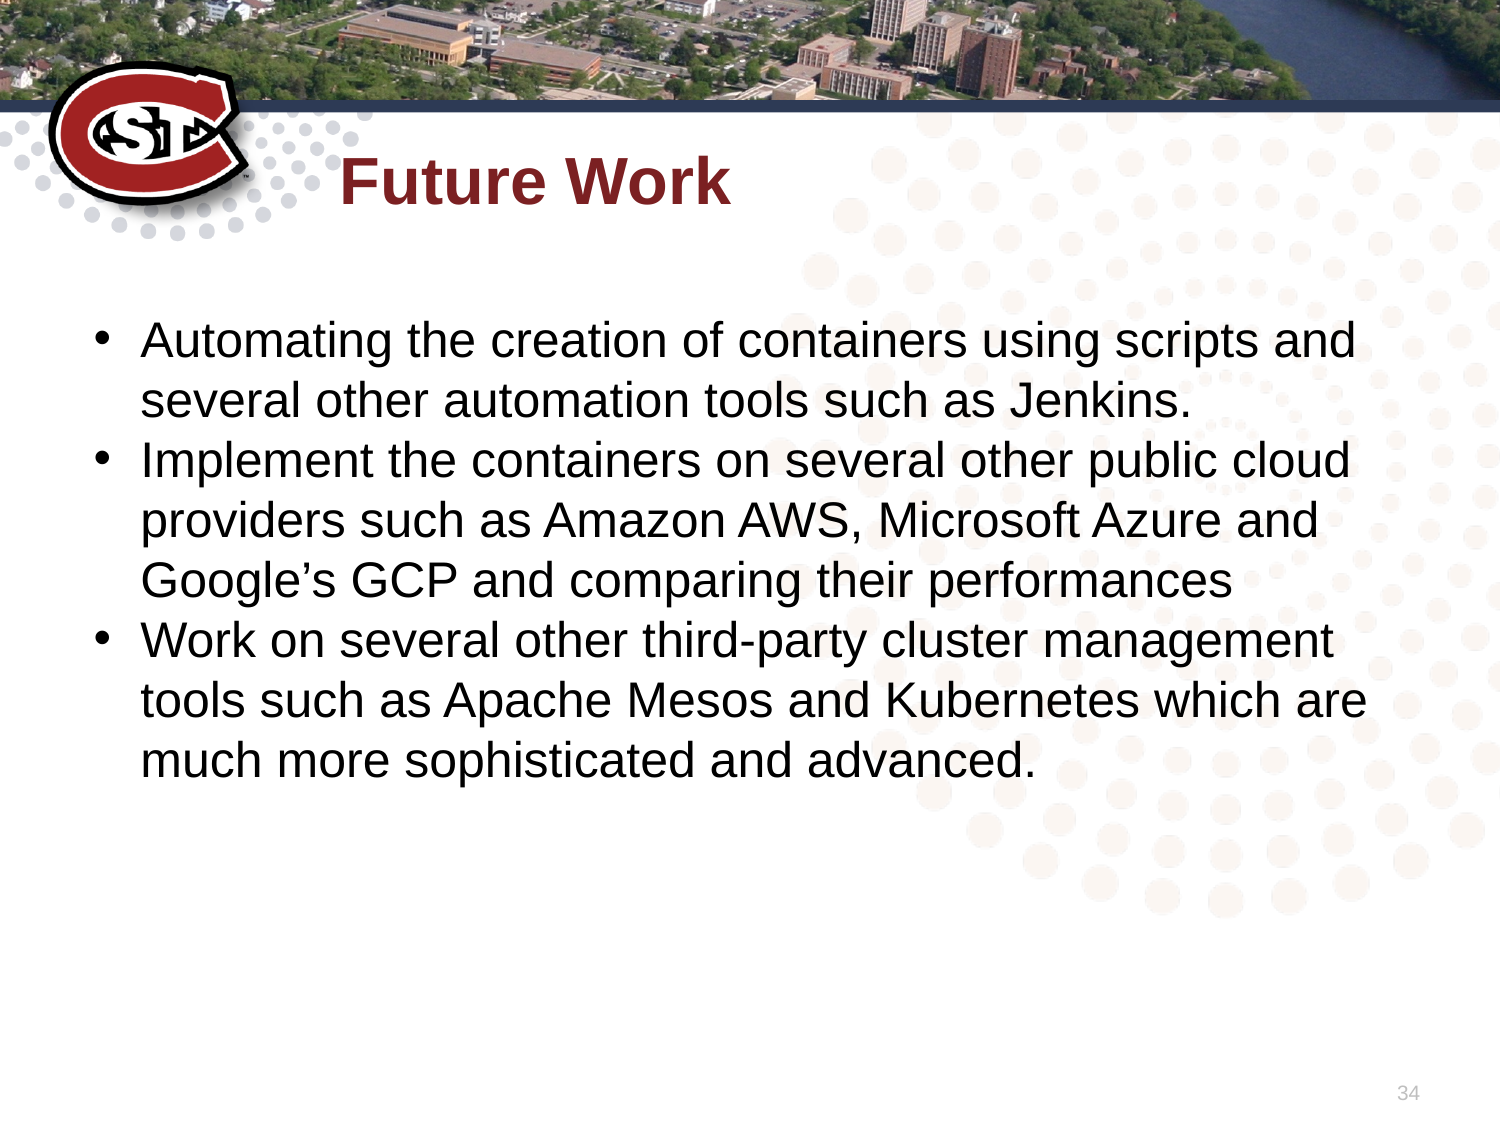

# Future Work
Automating the creation of containers using scripts and several other automation tools such as Jenkins.
Implement the containers on several other public cloud providers such as Amazon AWS, Microsoft Azure and Google’s GCP and comparing their performances
Work on several other third-party cluster management tools such as Apache Mesos and Kubernetes which are much more sophisticated and advanced.
34